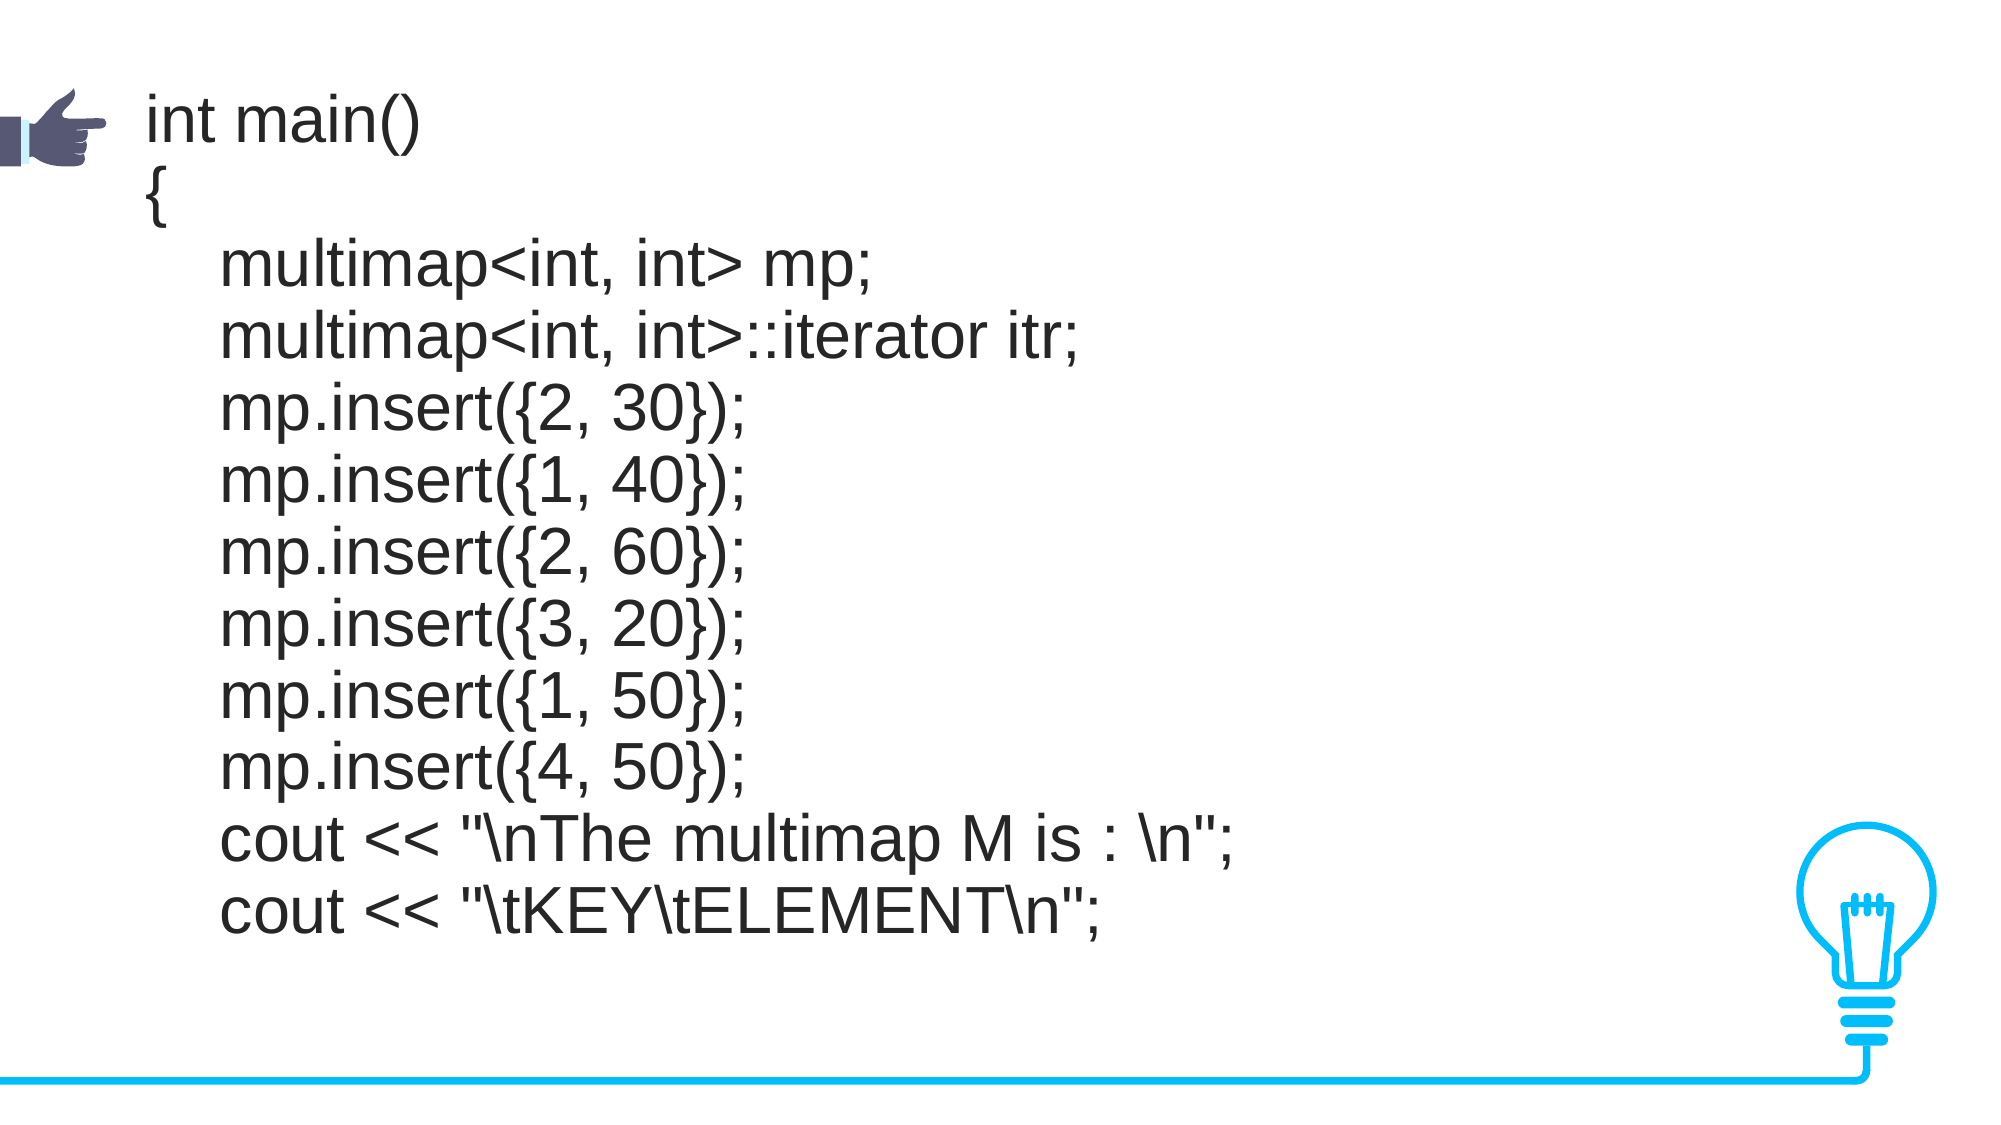

int main()
{
    multimap<int, int> mp;
    multimap<int, int>::iterator itr;
    mp.insert({2, 30});
    mp.insert({1, 40});
    mp.insert({2, 60});
    mp.insert({3, 20});
    mp.insert({1, 50});
    mp.insert({4, 50});
    cout << "\nThe multimap M is : \n";
    cout << "\tKEY\tELEMENT\n";